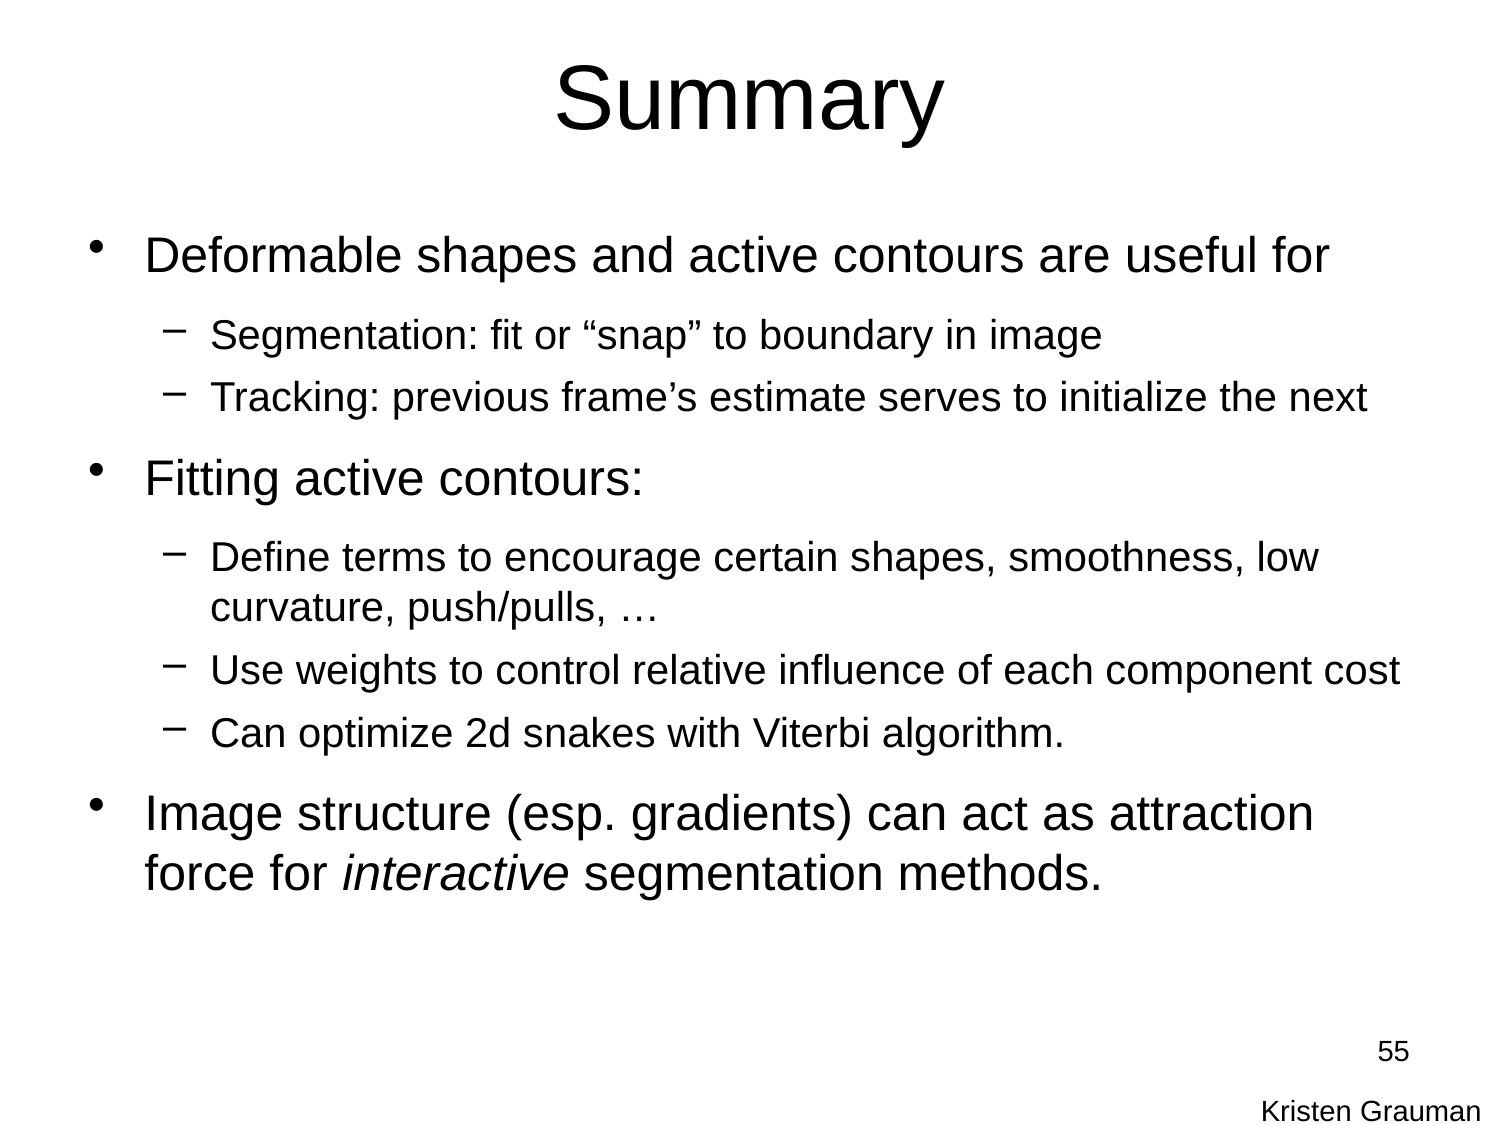

# Summary
Deformable shapes and active contours are useful for
Segmentation: fit or “snap” to boundary in image
Tracking: previous frame’s estimate serves to initialize the next
Fitting active contours:
Define terms to encourage certain shapes, smoothness, low curvature, push/pulls, …
Use weights to control relative influence of each component cost
Can optimize 2d snakes with Viterbi algorithm.
Image structure (esp. gradients) can act as attraction force for interactive segmentation methods.

55
Kristen Grauman